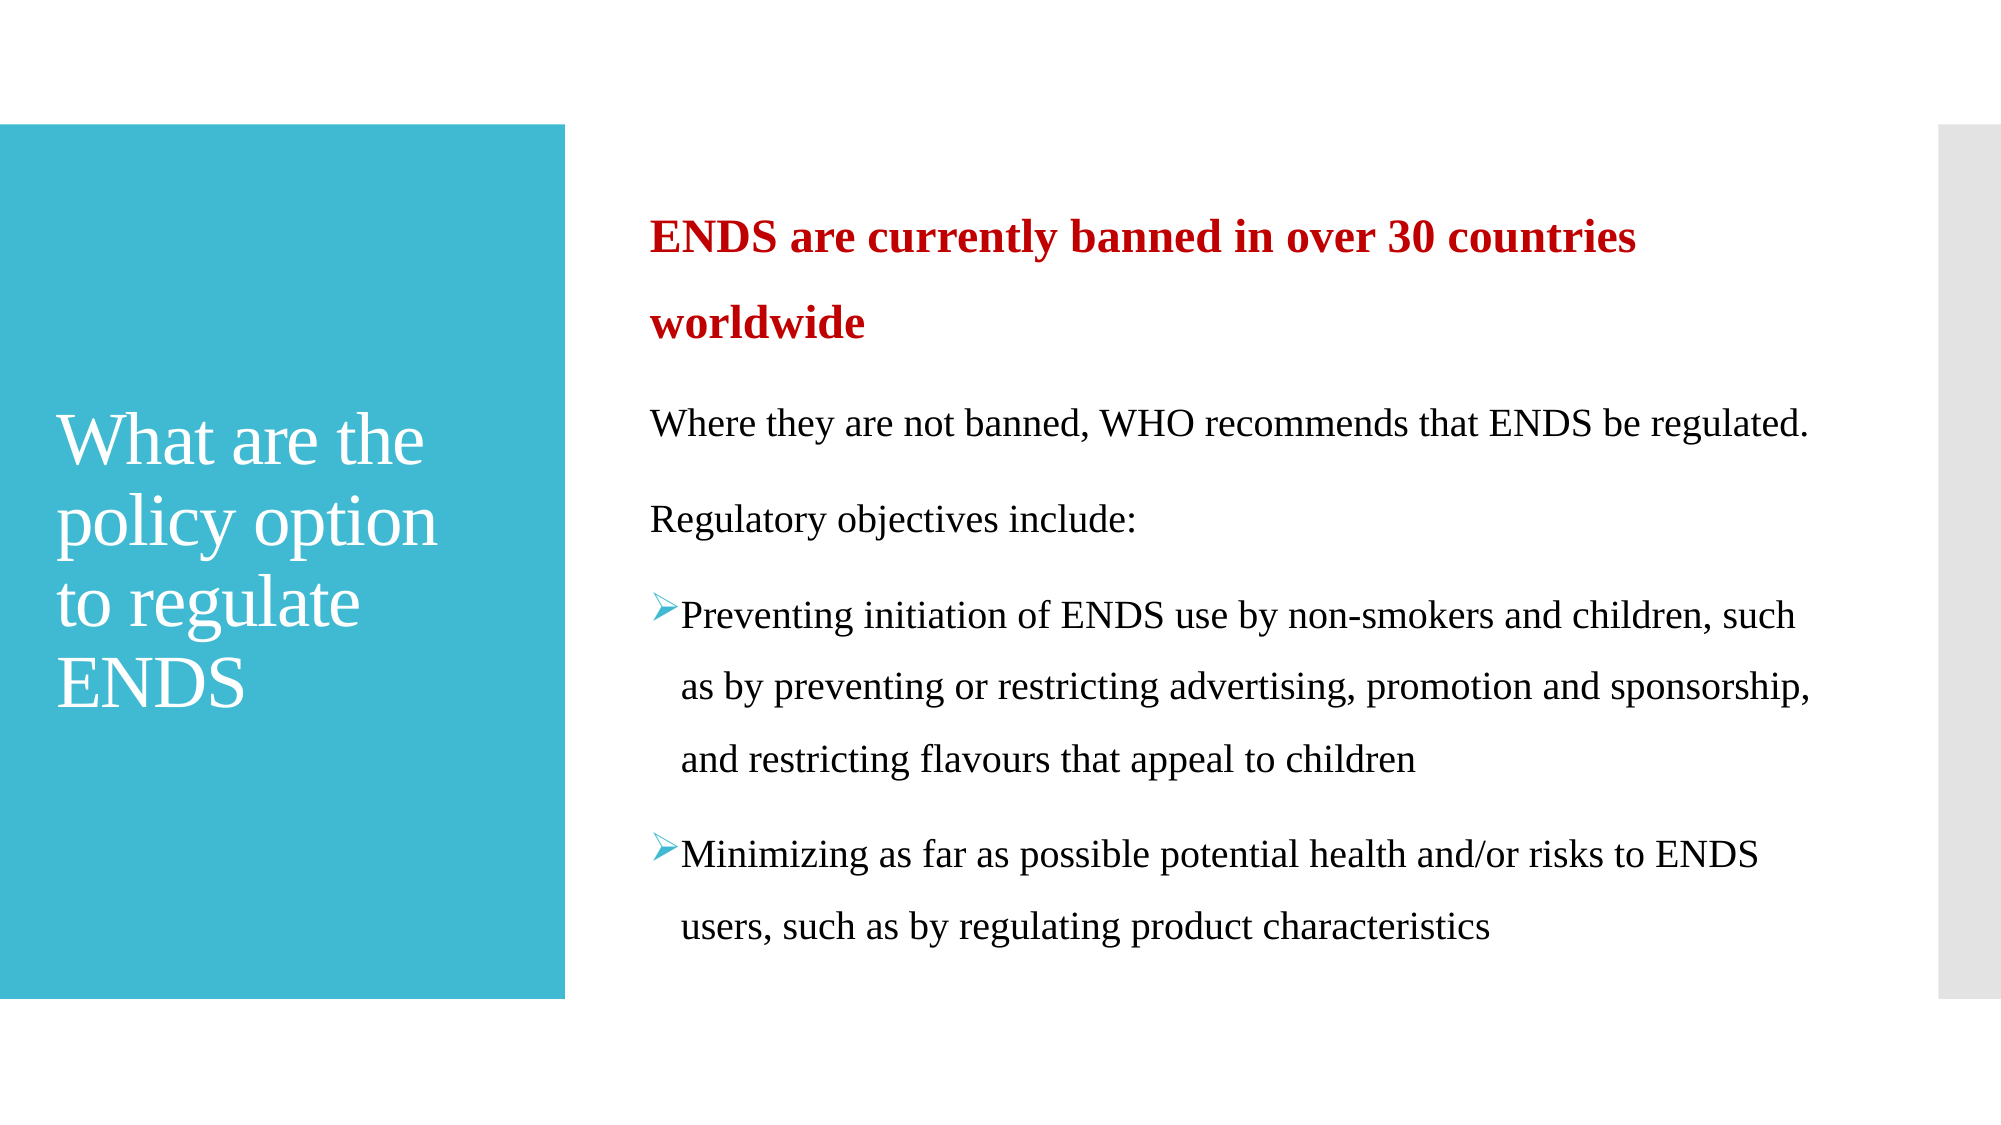

ENDS are currently banned in over 30 countries worldwide
Where they are not banned, WHO recommends that ENDS be regulated.
Regulatory objectives include:
Preventing initiation of ENDS use by non-smokers and children, such as by preventing or restricting advertising, promotion and sponsorship, and restricting flavours that appeal to children
Minimizing as far as possible potential health and/or risks to ENDS users, such as by regulating product characteristics
# What are the policy option to regulate ENDS